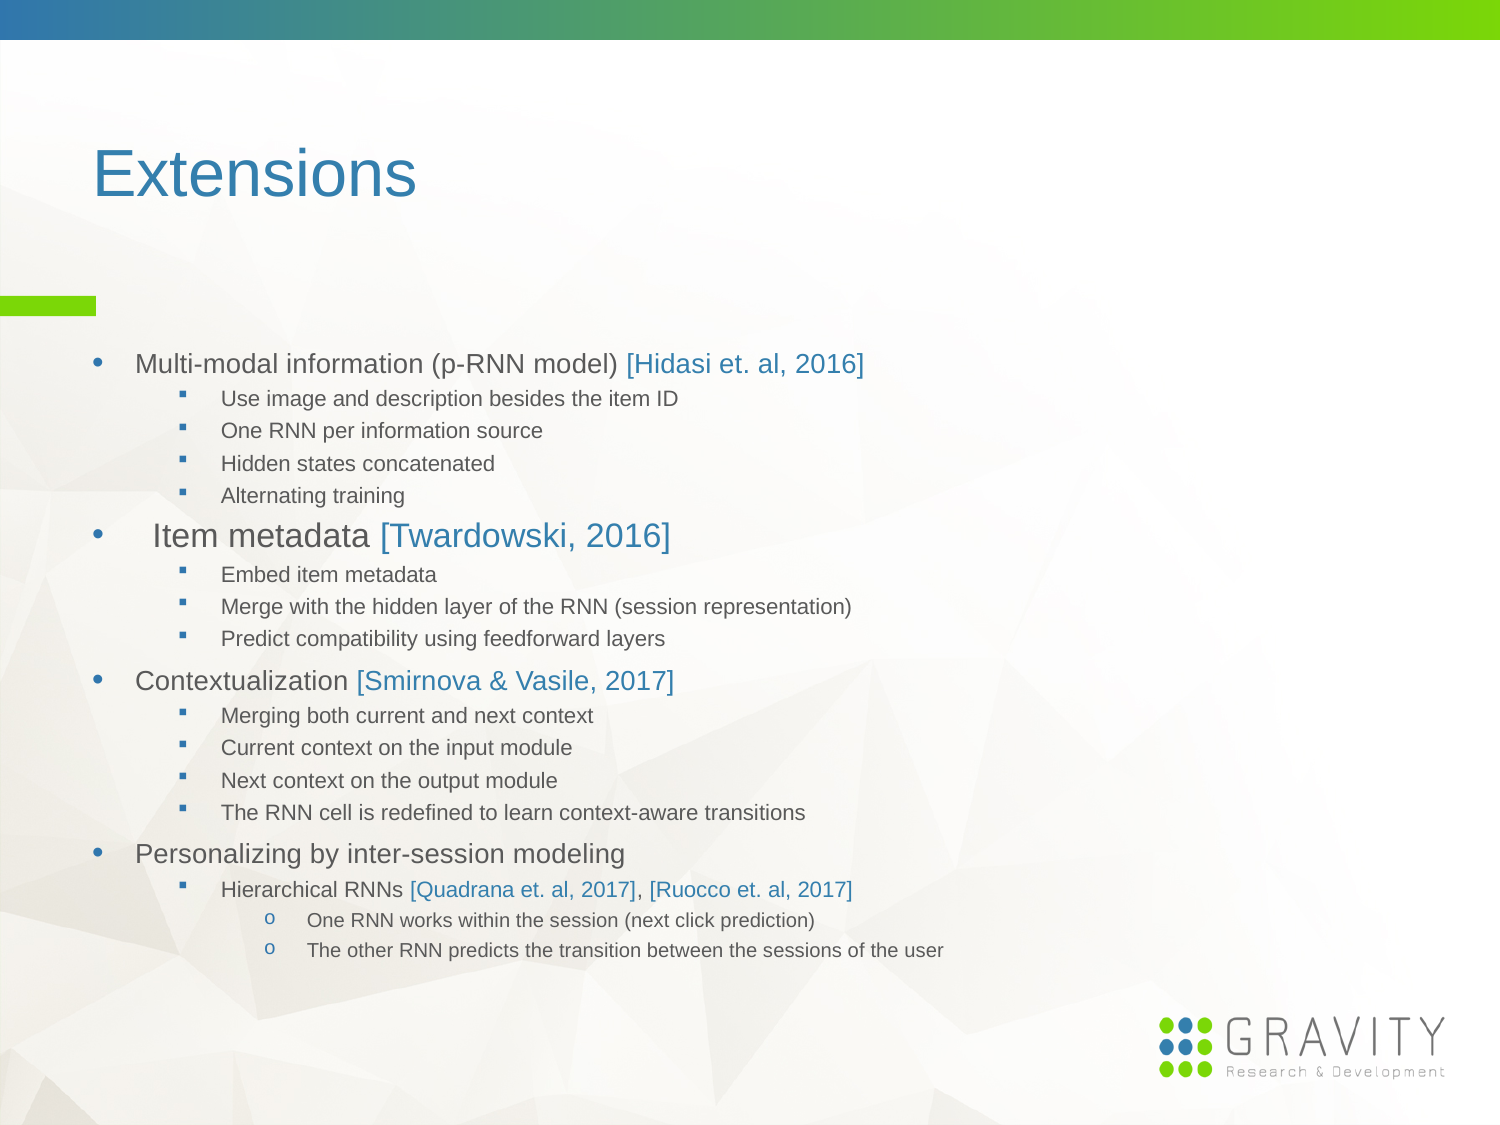

# Extensions
Multi-modal information (p-RNN model) [Hidasi et. al, 2016]
Use image and description besides the item ID
One RNN per information source
Hidden states concatenated
Alternating training
Item metadata [Twardowski, 2016]
Embed item metadata
Merge with the hidden layer of the RNN (session representation)
Predict compatibility using feedforward layers
Contextualization [Smirnova & Vasile, 2017]
Merging both current and next context
Current context on the input module
Next context on the output module
The RNN cell is redefined to learn context-aware transitions
Personalizing by inter-session modeling
Hierarchical RNNs [Quadrana et. al, 2017], [Ruocco et. al, 2017]
One RNN works within the session (next click prediction)
The other RNN predicts the transition between the sessions of the user